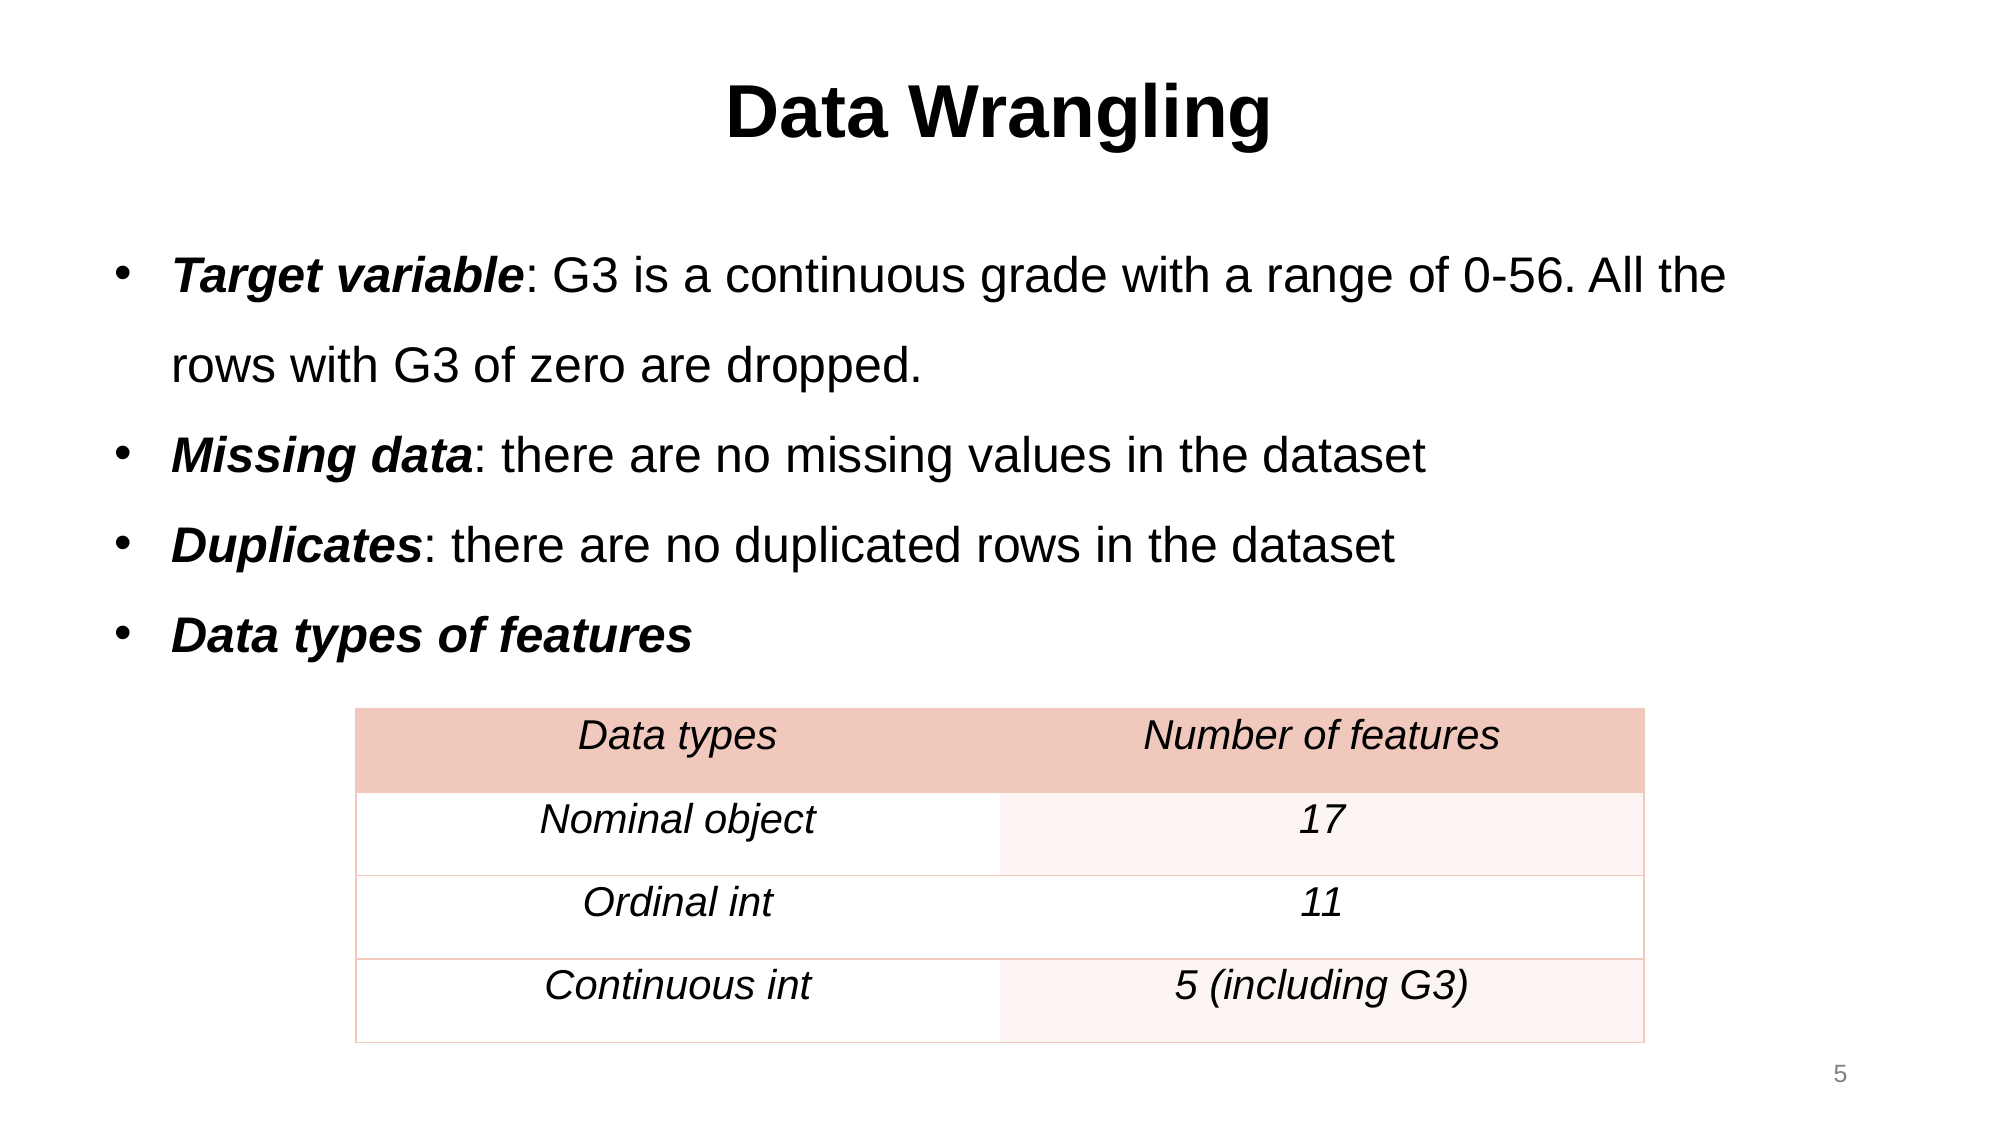

# Data Wrangling
Target variable: G3 is a continuous grade with a range of 0-56. All the rows with G3 of zero are dropped.
Missing data: there are no missing values in the dataset
Duplicates: there are no duplicated rows in the dataset
Data types of features
| Data types | Number of features |
| --- | --- |
| Nominal object | 17 |
| Ordinal int | 11 |
| Continuous int | 5 (including G3) |
5